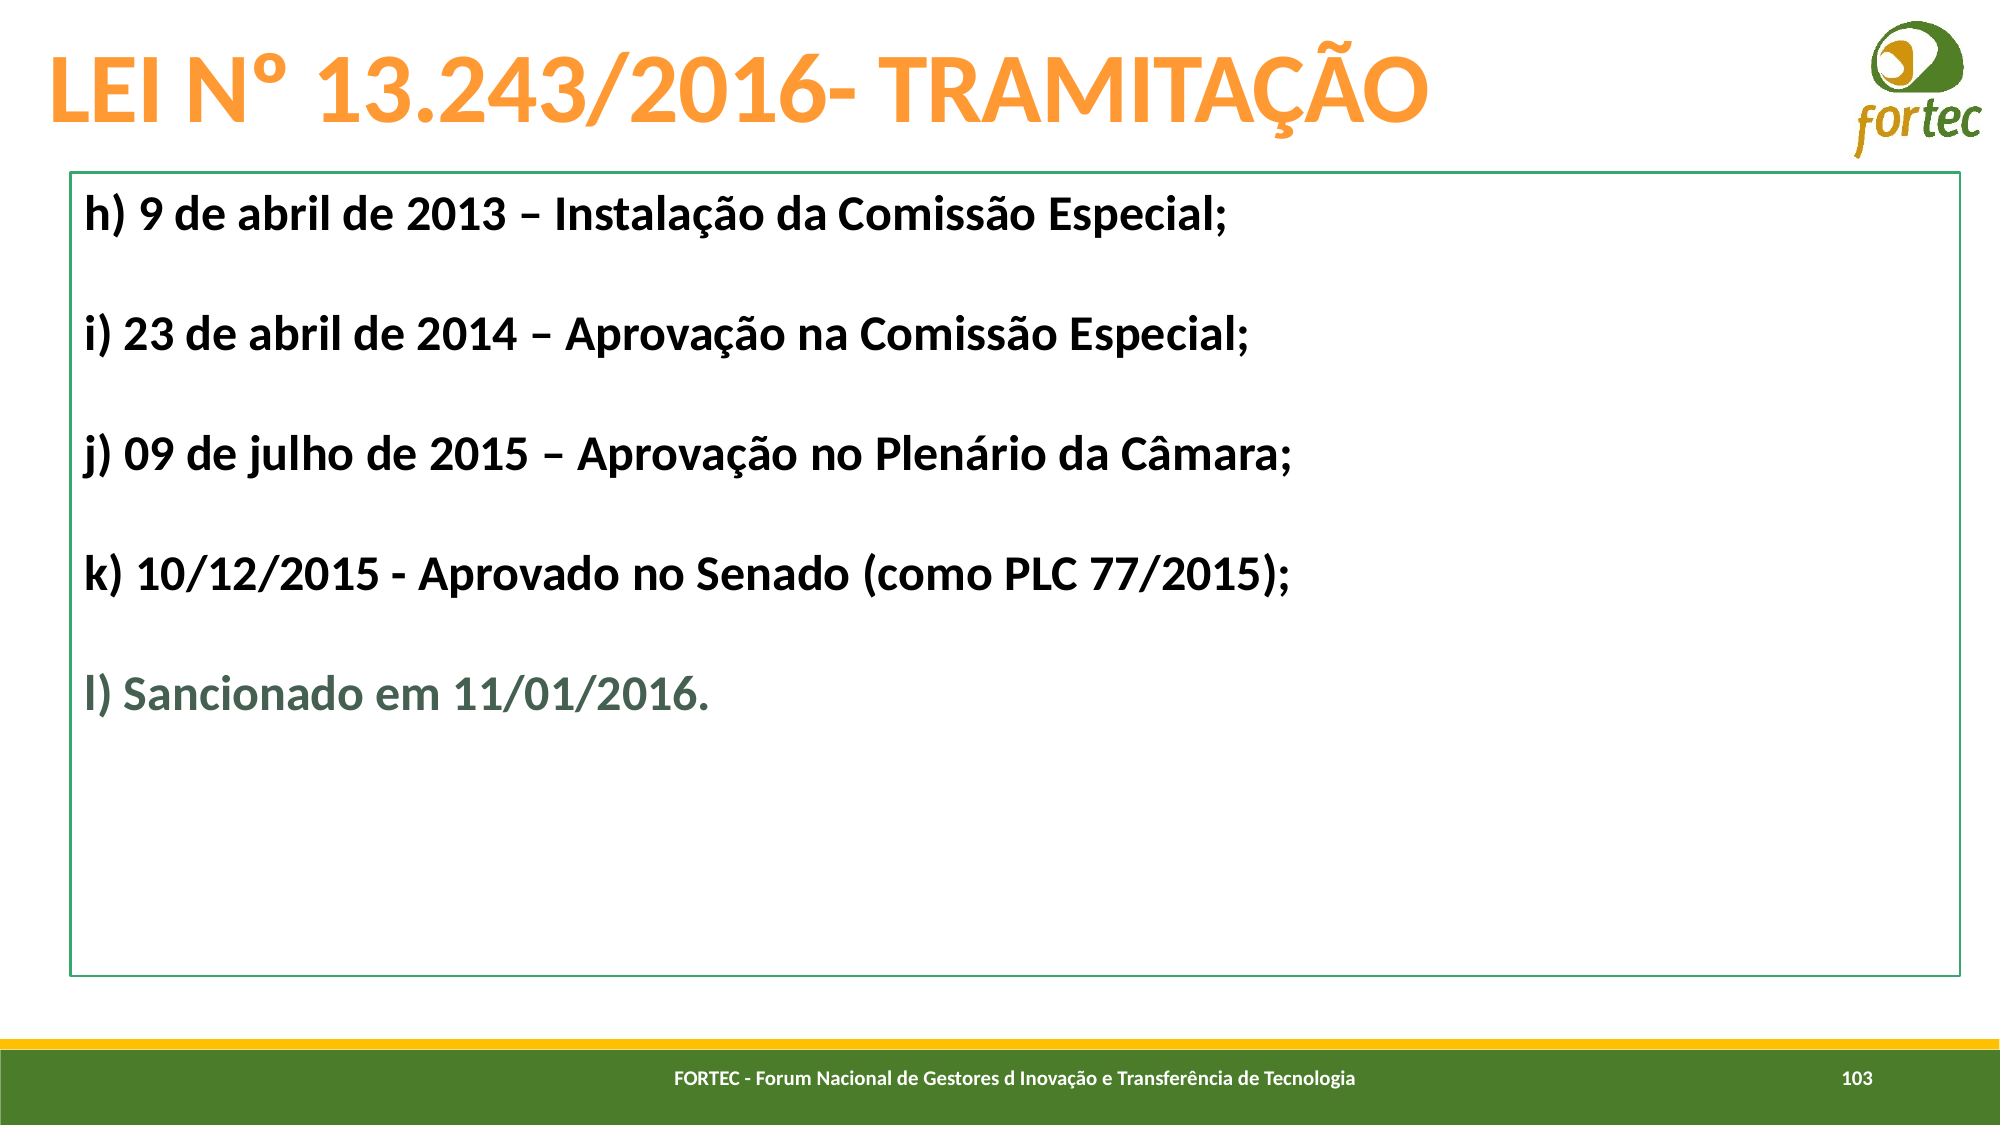

# LEI Nº 13.243/2016- TRAMITAÇÃO
h) 9 de abril de 2013 – Instalação da Comissão Especial;

i) 23 de abril de 2014 – Aprovação na Comissão Especial;

j) 09 de julho de 2015 – Aprovação no Plenário da Câmara;

k) 10/12/2015 - Aprovado no Senado (como PLC 77/2015);

l) Sancionado em 11/01/2016.

FORTEC - Forum Nacional de Gestores d Inovação e Transferência de Tecnologia
103